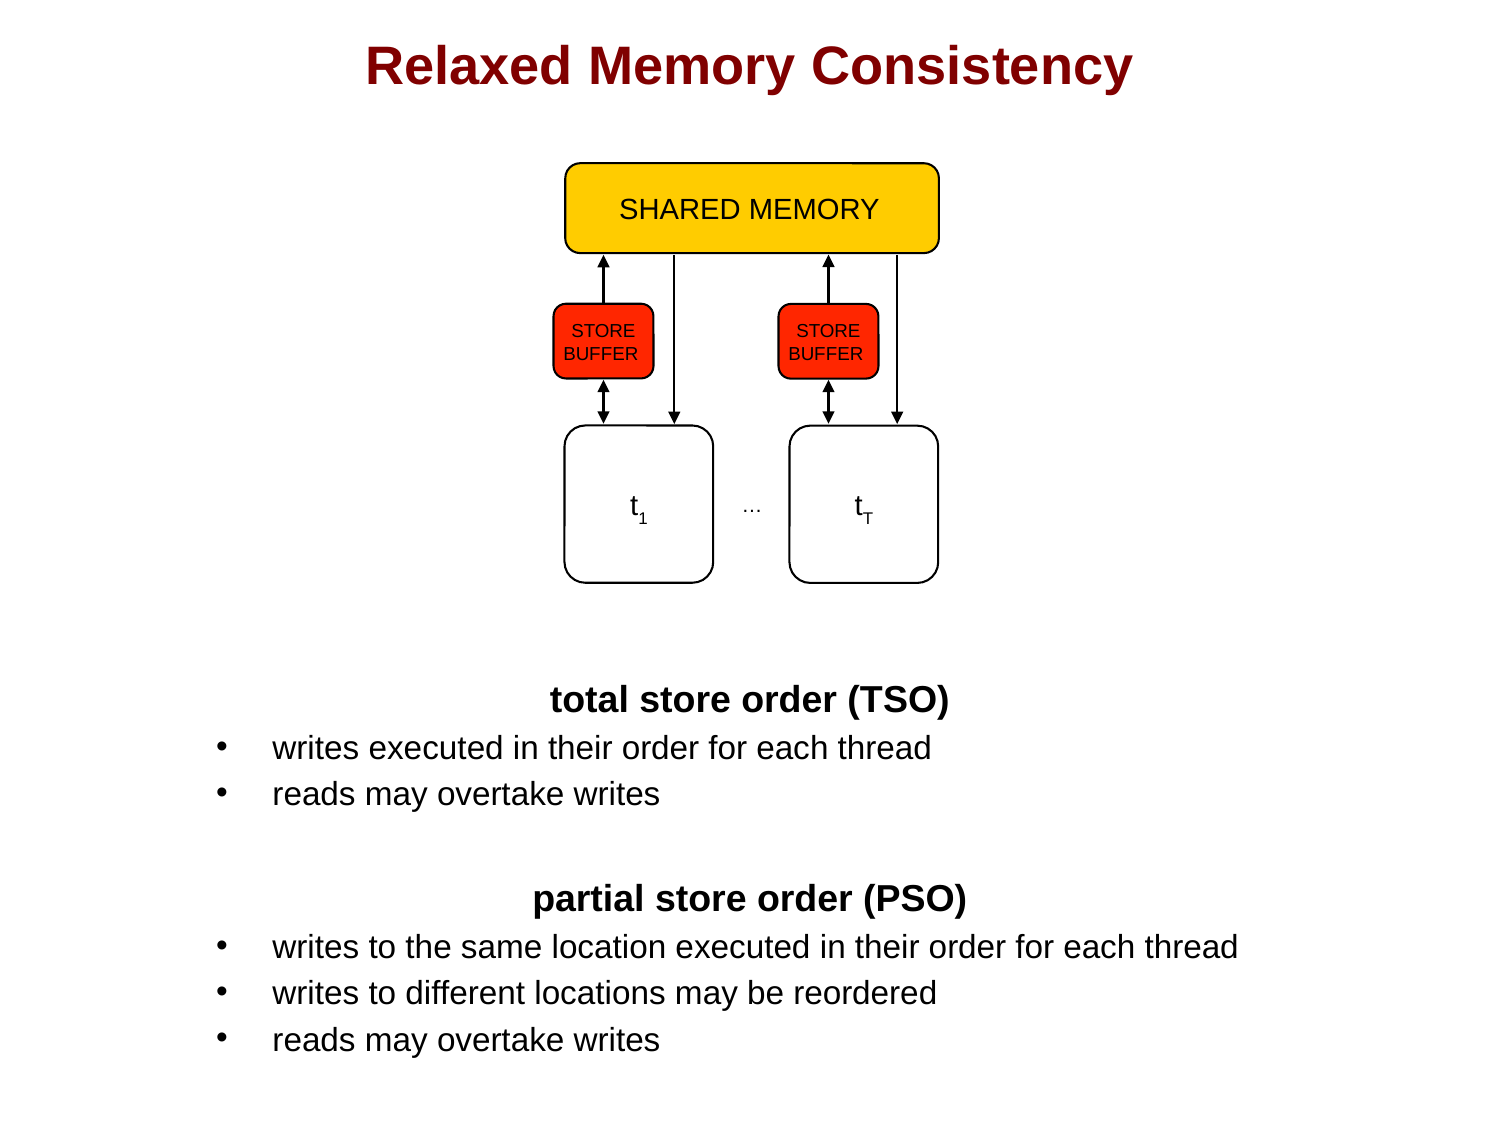

# Relaxed Memory Consistency

total store order (TSO)
writes executed in their order for each thread
reads may overtake writes

partial store order (PSO)
writes to the same location executed in their order for each thread
writes to different locations may be reordered
reads may overtake writes

SHARED MEMORY

STORE
BUFFER
STORE
BUFFER

t1
tT
…